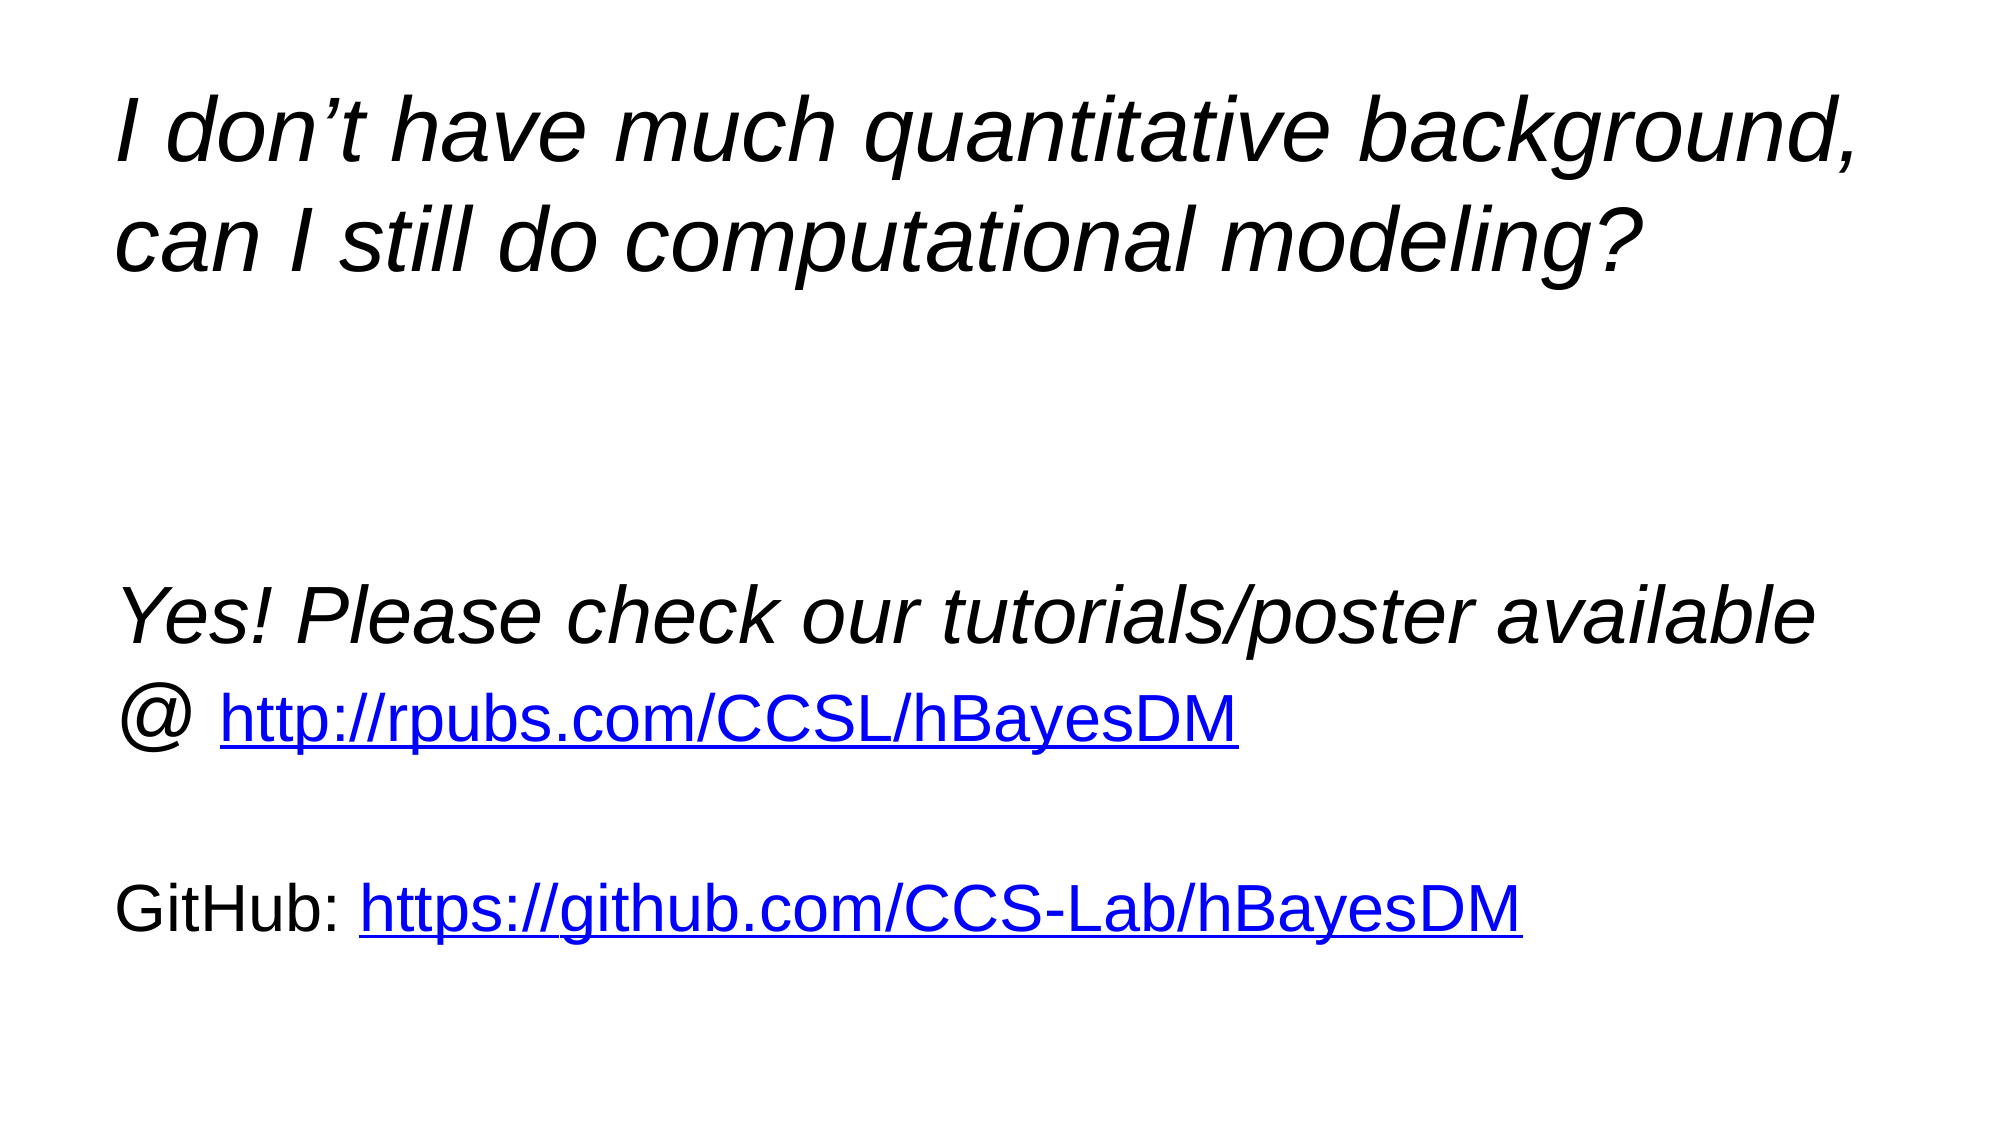

I don’t have much quantitative background, can I still do computational modeling?

Yes! Please check our tutorials/poster available @ http://rpubs.com/CCSL/hBayesDM

GitHub: https://github.com/CCS-Lab/hBayesDM